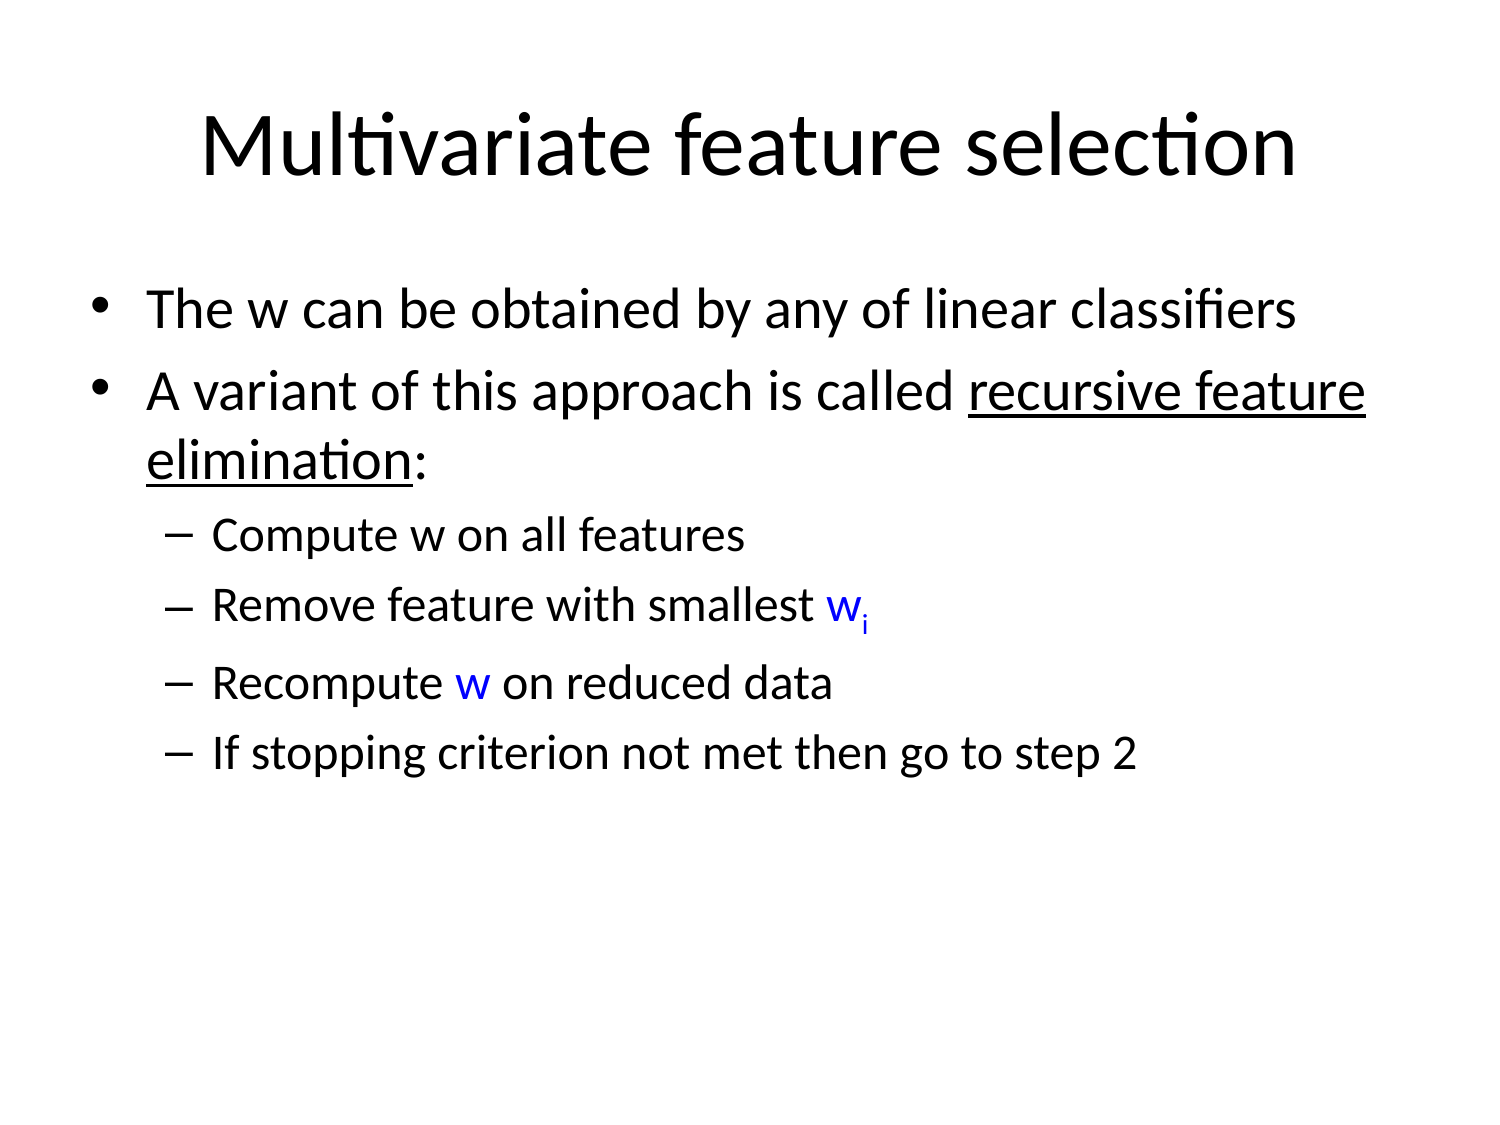

# Multivariate feature selection
The w can be obtained by any of linear classifiers
A variant of this approach is called recursive feature elimination:
Compute w on all features
Remove feature with smallest wi
Recompute w on reduced data
If stopping criterion not met then go to step 2